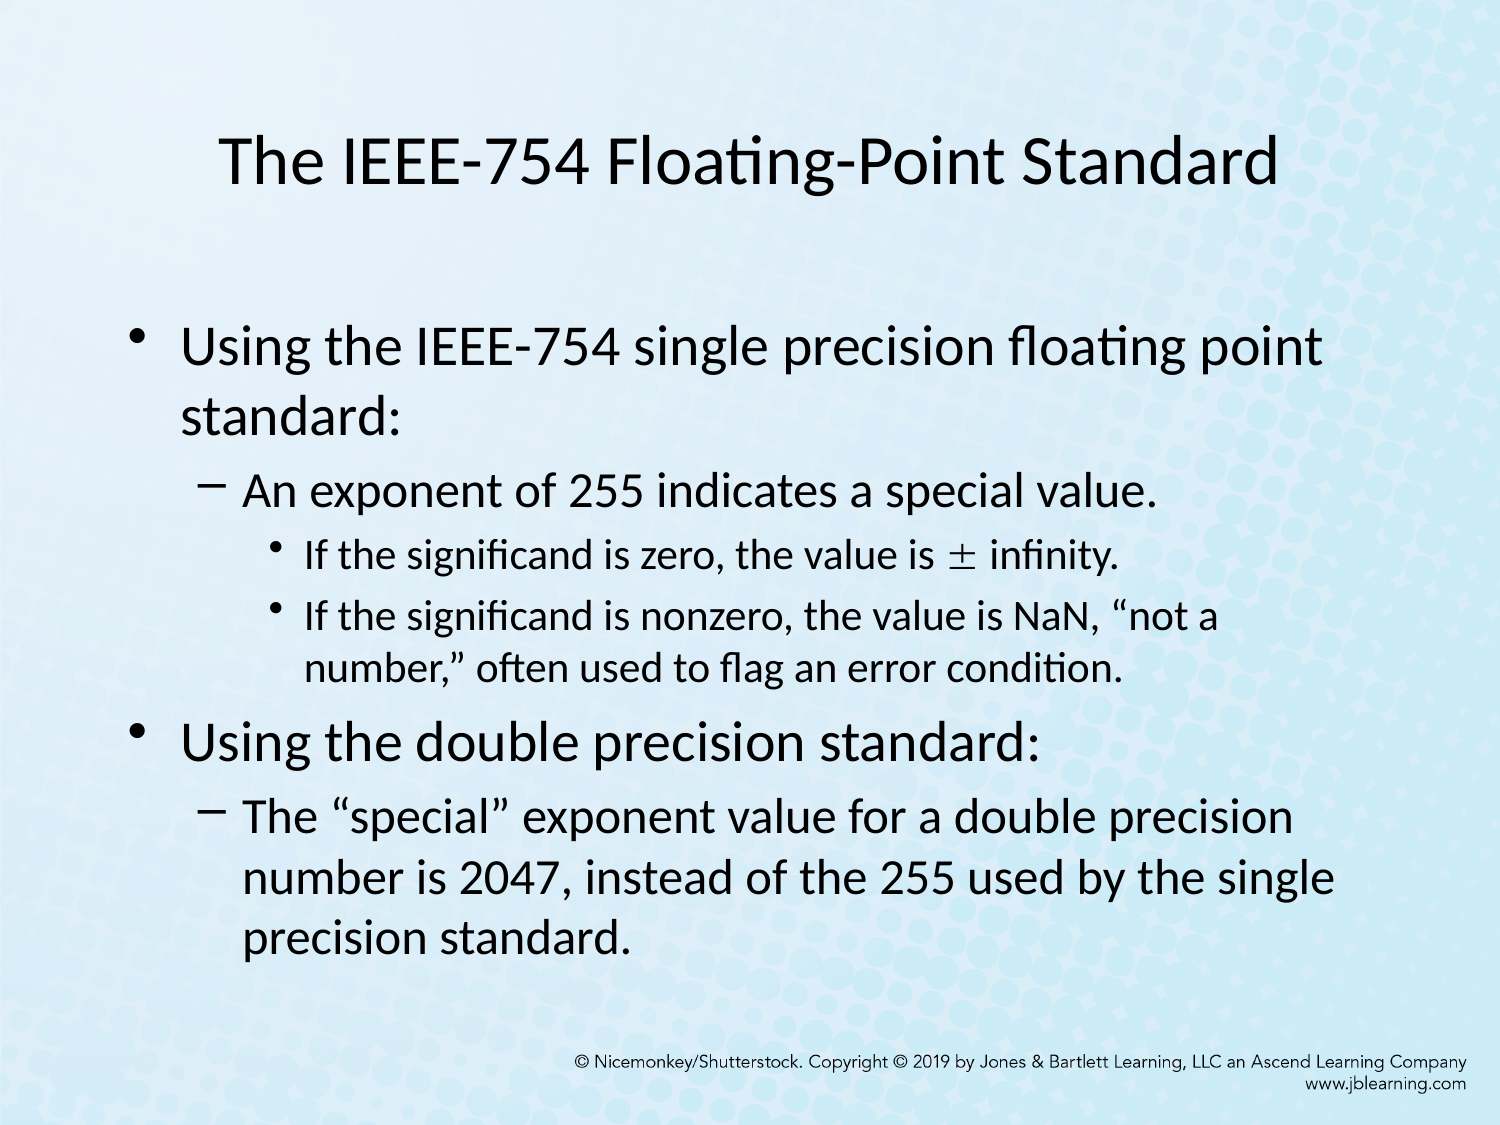

# The IEEE-754 Floating-Point Standard
Using the IEEE-754 single precision floating point standard:
An exponent of 255 indicates a special value.
If the significand is zero, the value is ± infinity.
If the significand is nonzero, the value is NaN, “not a number,” often used to flag an error condition.
Using the double precision standard:
The “special” exponent value for a double precision number is 2047, instead of the 255 used by the single precision standard.